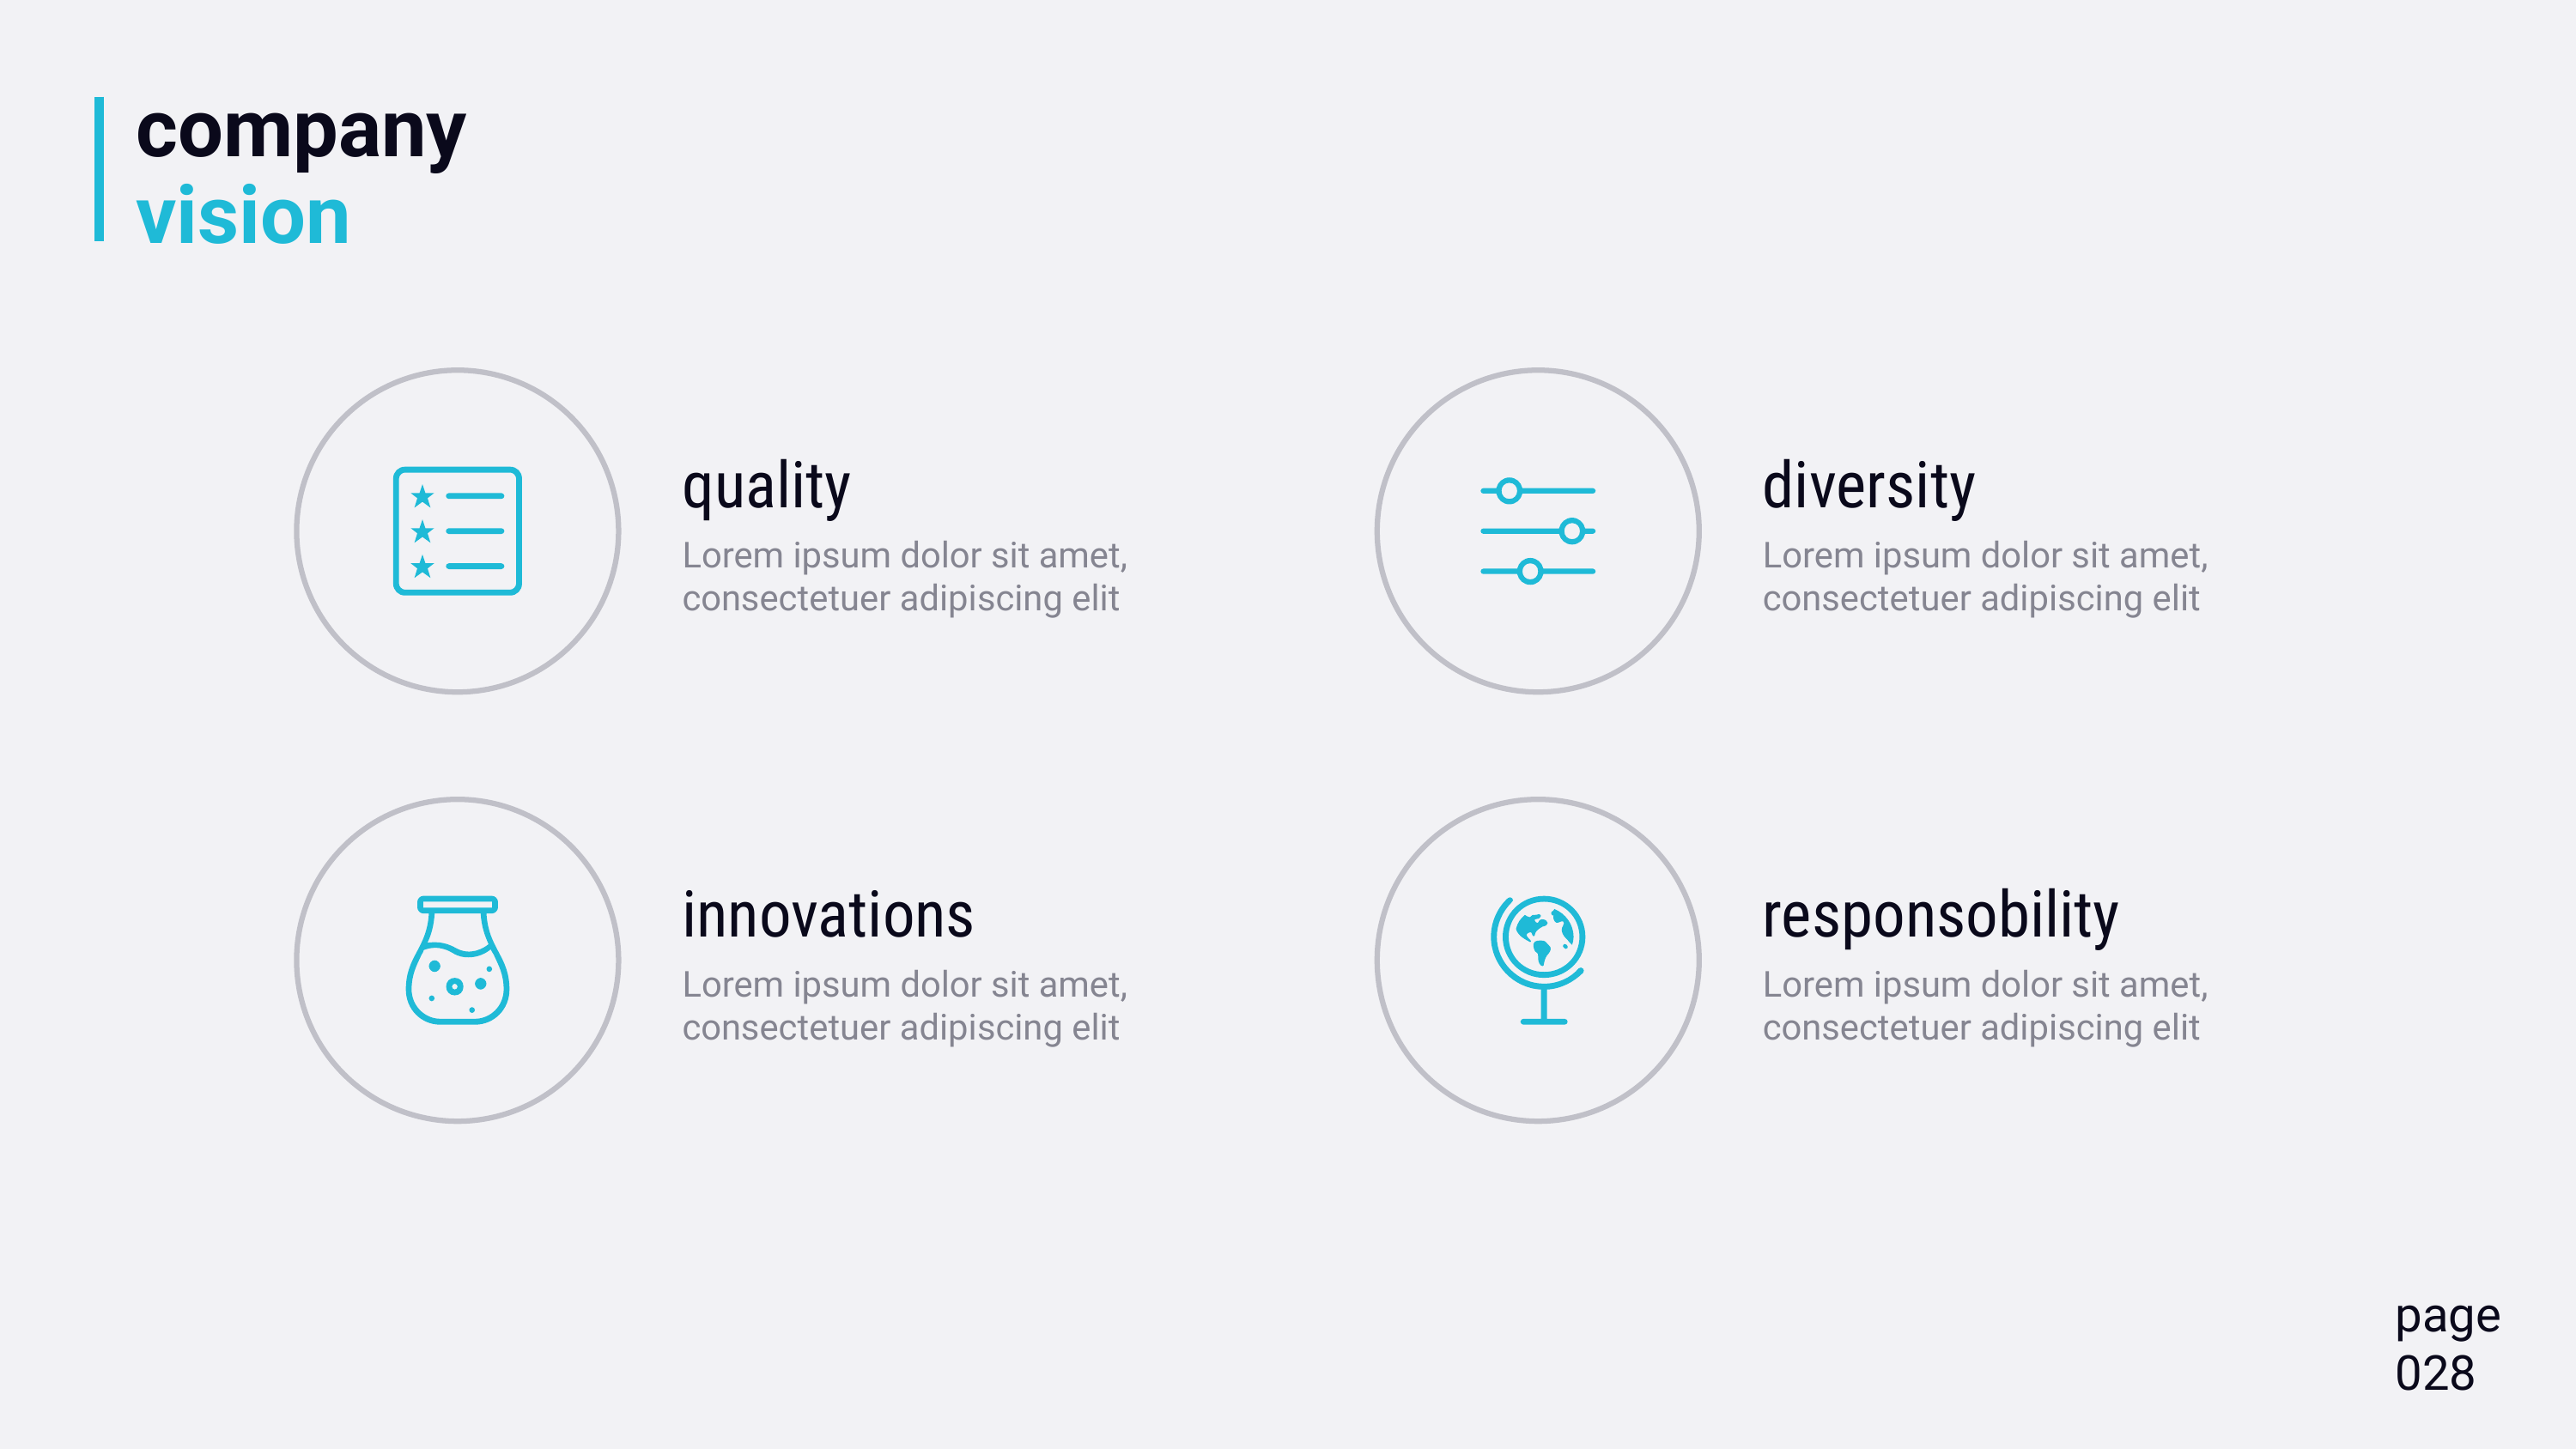

# company vision

quality
Lorem ipsum dolor sit amet, consectetuer adipiscing elit

diversity
Lorem ipsum dolor sit amet, consectetuer adipiscing elit

innovations
Lorem ipsum dolor sit amet, consectetuer adipiscing elit

responsobility
Lorem ipsum dolor sit amet, consectetuer adipiscing elit

page
028